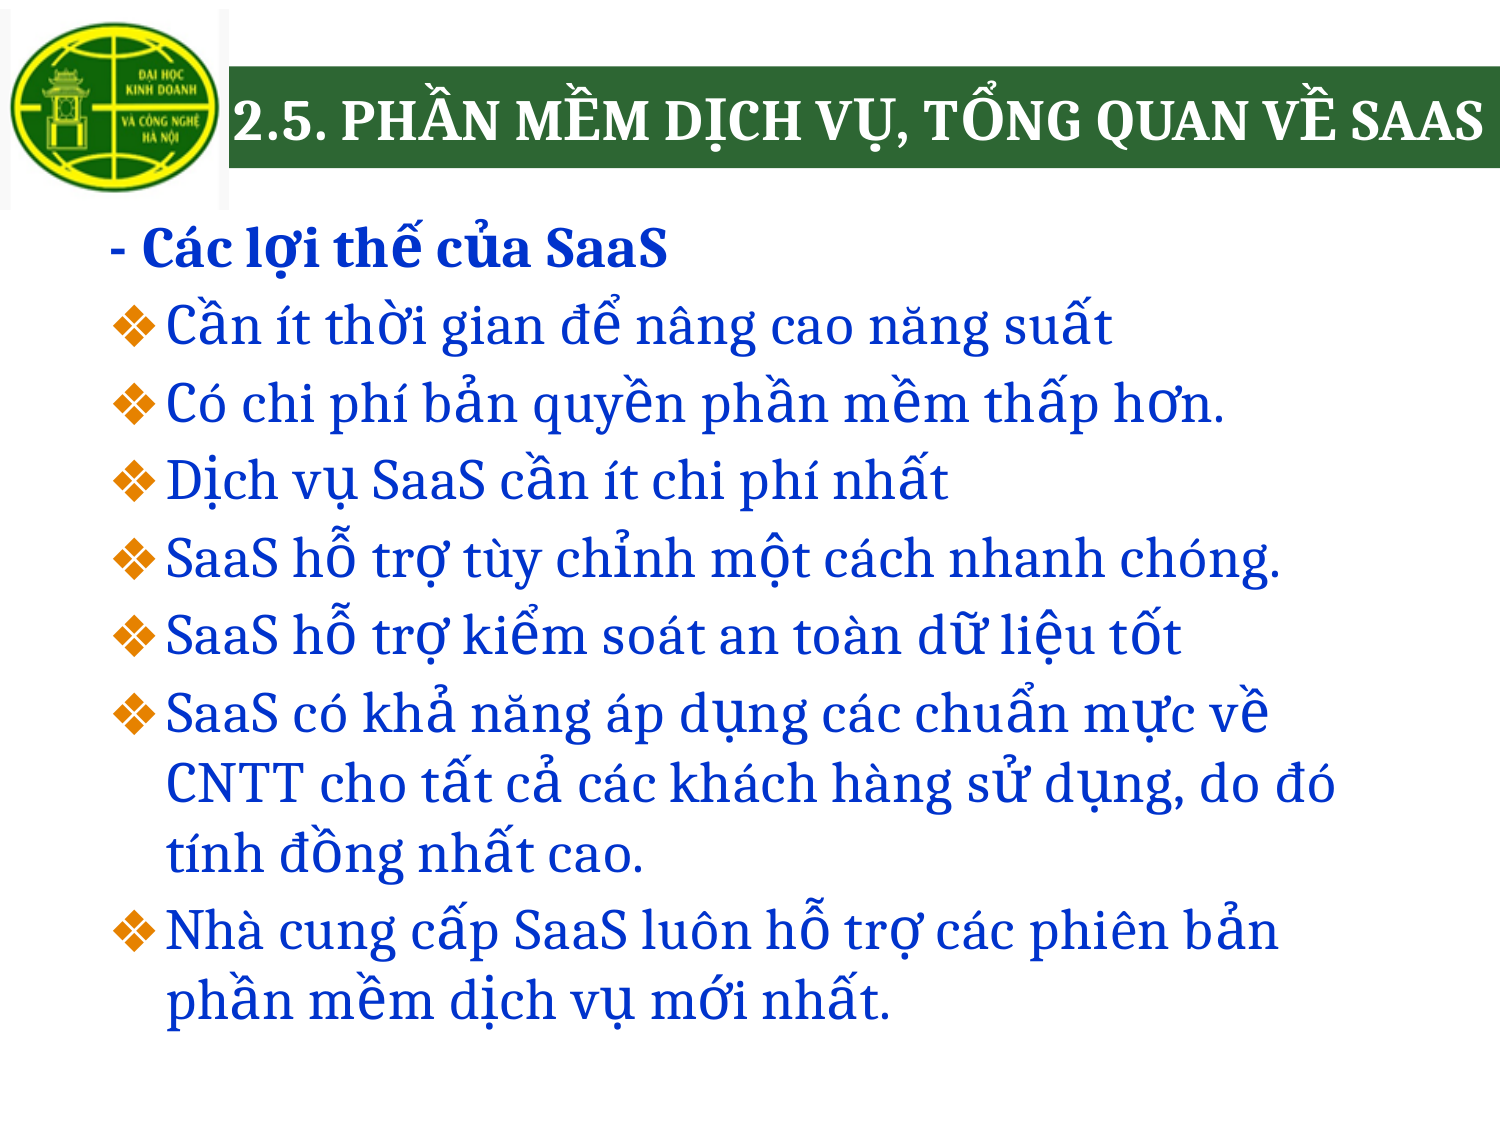

# 2.5. PHẦN MỀM DỊCH VỤ, TỔNG QUAN VỀ SAAS
- Các lợi thế của SaaS
Cần ít thời gian để nâng cao năng suất
Có chi phí bản quyền phần mềm thấp hơn.
Dịch vụ SaaS cần ít chi phí nhất
SaaS hỗ trợ tùy chỉnh một cách nhanh chóng.
SaaS hỗ trợ kiểm soát an toàn dữ liệu tốt
SaaS có khả năng áp dụng các chuẩn mực về CNTT cho tất cả các khách hàng sử dụng, do đó tính đồng nhất cao.
Nhà cung cấp SaaS luôn hỗ trợ các phiên bản phần mềm dịch vụ mới nhất.